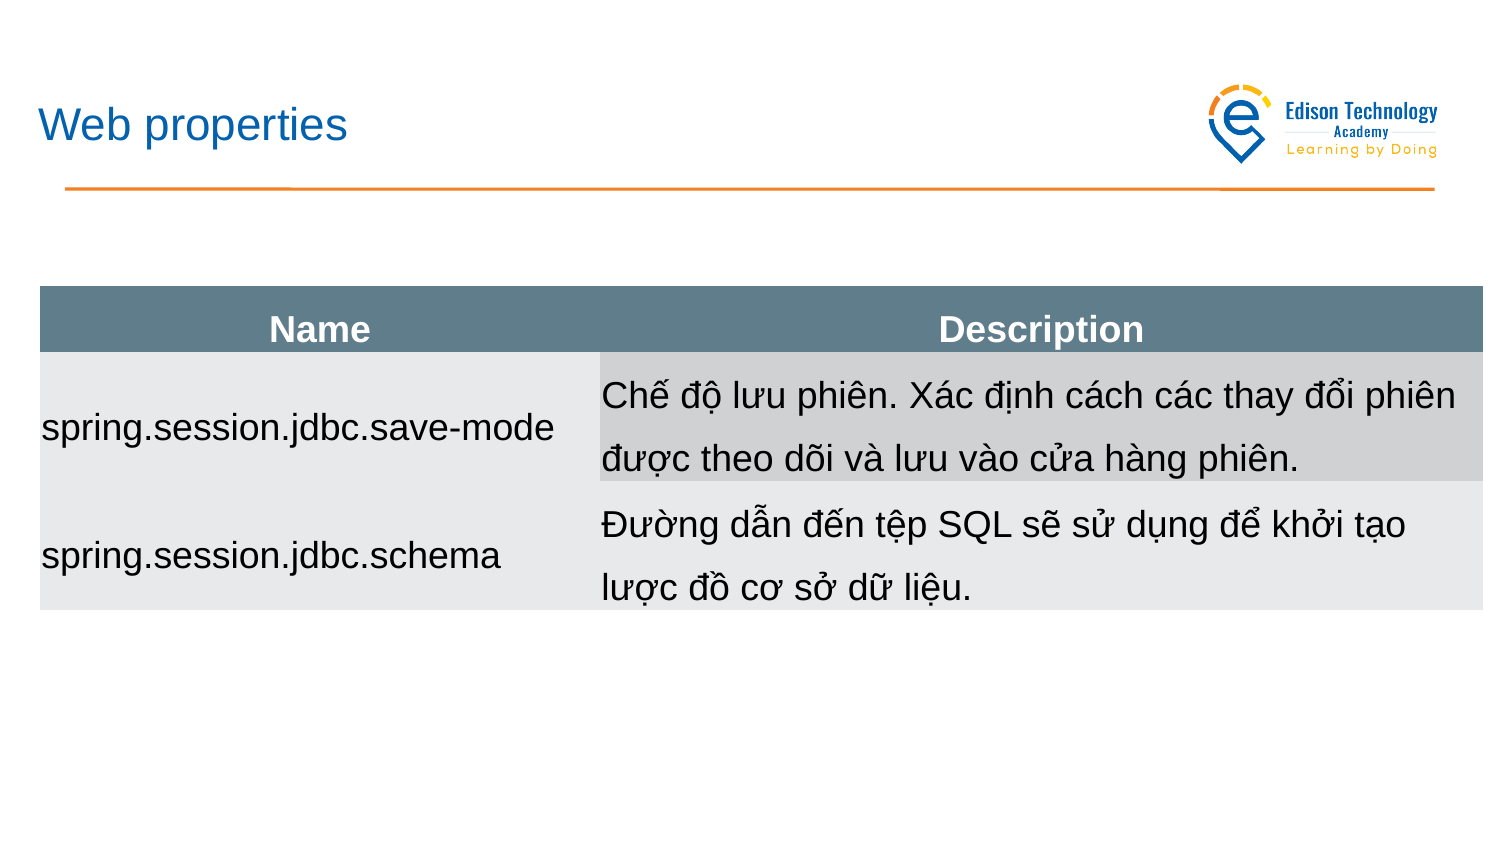

# Web properties
| Name | Description |
| --- | --- |
| spring.session.jdbc.save-mode | Chế độ lưu phiên. Xác định cách các thay đổi phiên được theo dõi và lưu vào cửa hàng phiên. |
| spring.session.jdbc.schema | Đường dẫn đến tệp SQL sẽ sử dụng để khởi tạo lược đồ cơ sở dữ liệu. |